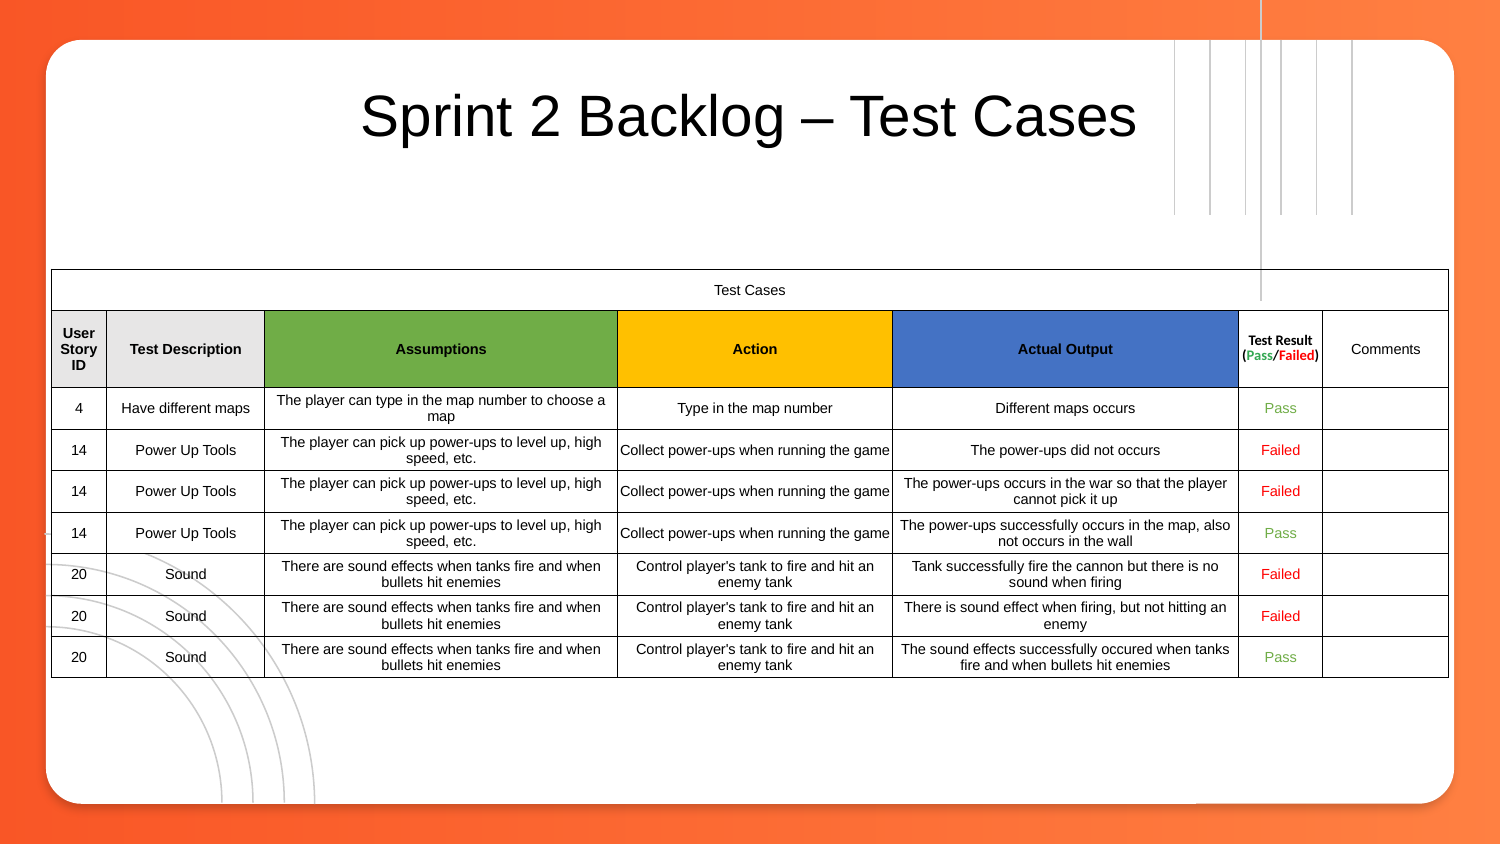

Sprint 2 Backlog – Test Cases
| Test Cases |  |  |  |  |  |  |
| --- | --- | --- | --- | --- | --- | --- |
| User Story ID | Test Description | Assumptions | Action | Actual Output | Test Result (Pass/Failed) | Comments |
| 4 | Have different maps | The player can type in the map number to choose a map | Type in the map number | Different maps occurs | Pass |  |
| 14 | Power Up Tools | The player can pick up power-ups to level up, high speed, etc. | Collect power-ups when running the game | The power-ups did not occurs | Failed |  |
| 14 | Power Up Tools | The player can pick up power-ups to level up, high speed, etc. | Collect power-ups when running the game | The power-ups occurs in the war so that the player cannot pick it up | Failed |  |
| 14 | Power Up Tools | The player can pick up power-ups to level up, high speed, etc. | Collect power-ups when running the game | The power-ups successfully occurs in the map, also not occurs in the wall | Pass |  |
| 20 | Sound | There are sound effects when tanks fire and when bullets hit enemies | Control player's tank to fire and hit an enemy tank | Tank successfully fire the cannon but there is no sound when firing | Failed |  |
| 20 | Sound | There are sound effects when tanks fire and when bullets hit enemies | Control player's tank to fire and hit an enemy tank | There is sound effect when firing, but not hitting an enemy | Failed |  |
| 20 | Sound | There are sound effects when tanks fire and when bullets hit enemies | Control player's tank to fire and hit an enemy tank | The sound effects successfully occured when tanks fire and when bullets hit enemies | Pass |  |